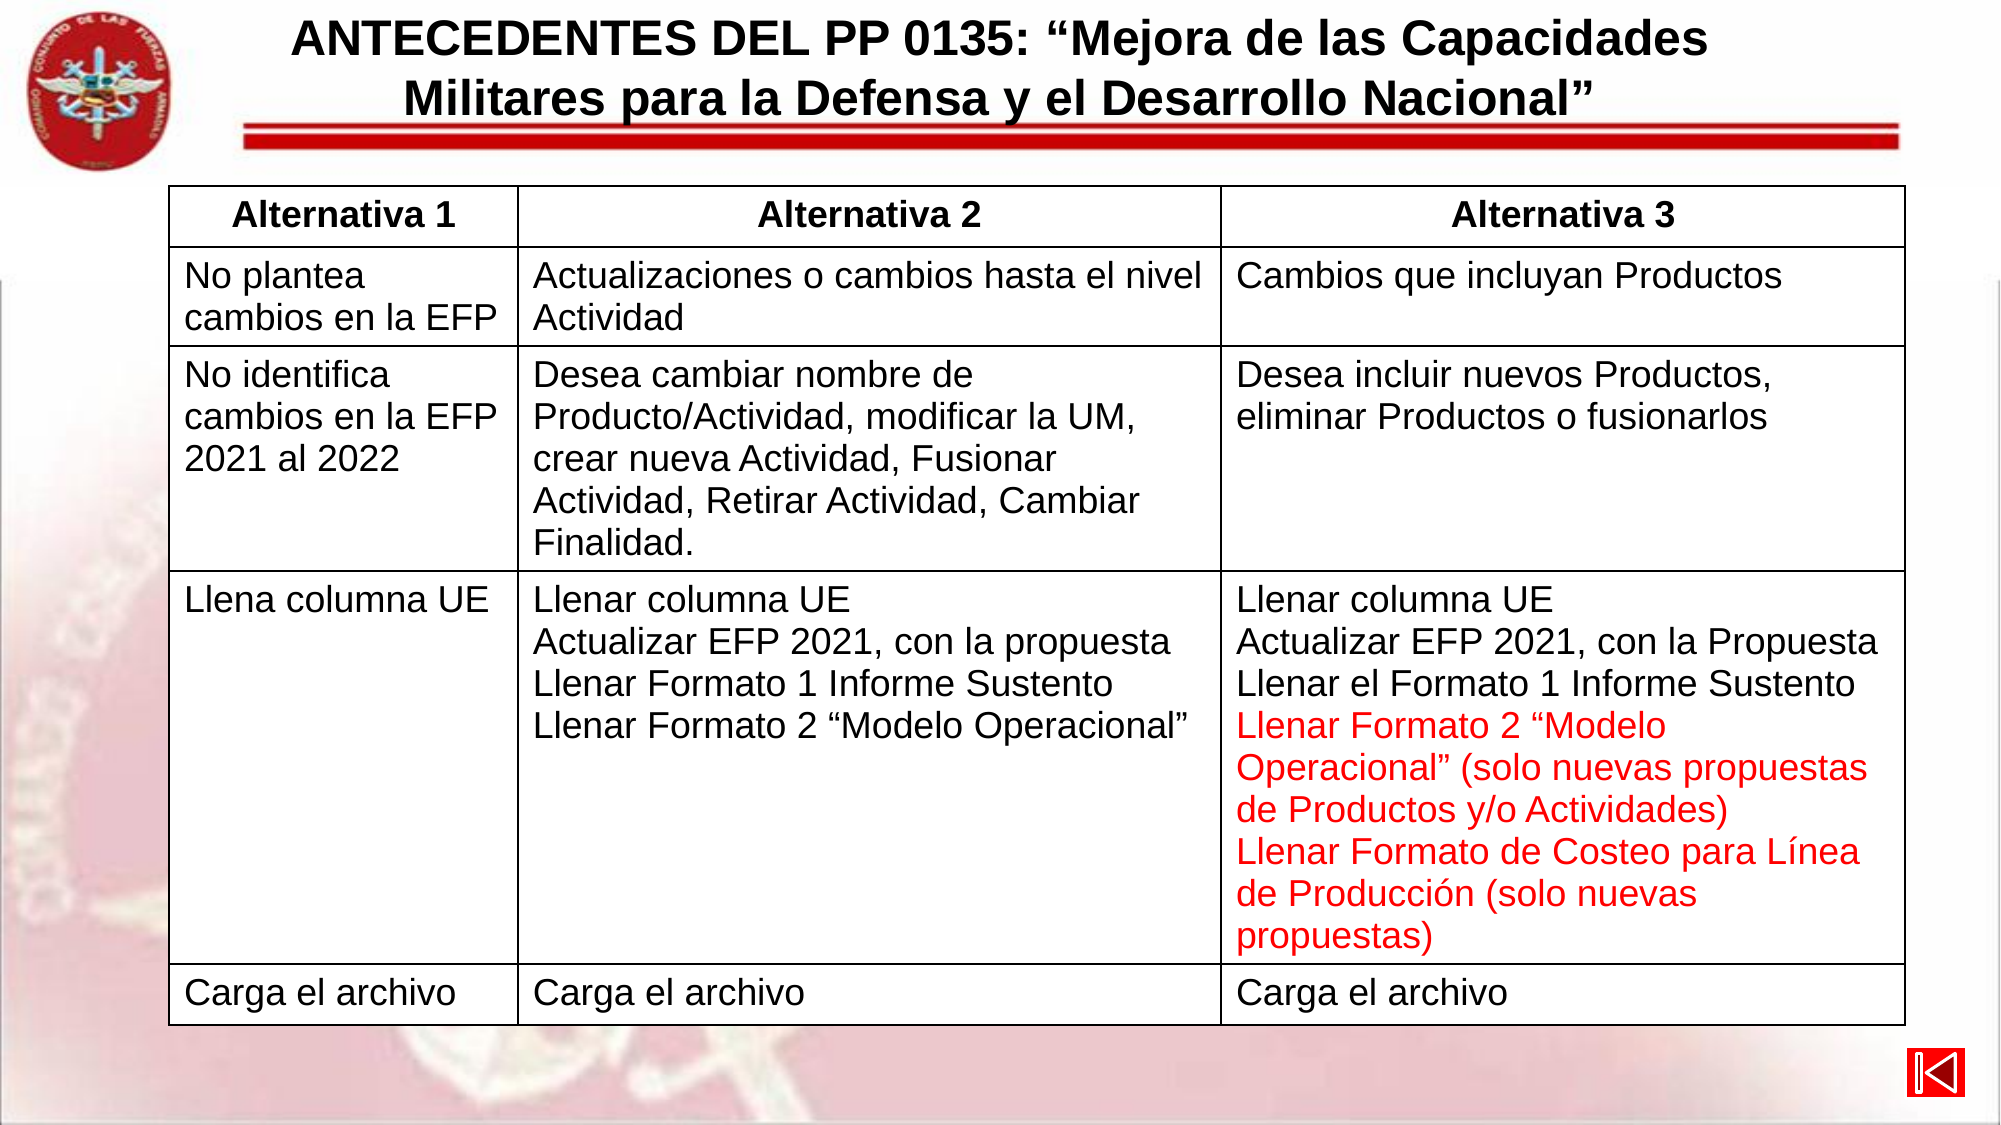

# ANTECEDENTES DEL PP 0135: “Mejora de las Capacidades Militares para la Defensa y el Desarrollo Nacional”
| Alternativa 1 | Alternativa 2 | Alternativa 3 |
| --- | --- | --- |
| No plantea cambios en la EFP | Actualizaciones o cambios hasta el nivel Actividad | Cambios que incluyan Productos |
| No identifica cambios en la EFP 2021 al 2022 | Desea cambiar nombre de Producto/Actividad, modificar la UM, crear nueva Actividad, Fusionar Actividad, Retirar Actividad, Cambiar Finalidad. | Desea incluir nuevos Productos, eliminar Productos o fusionarlos |
| Llena columna UE | Llenar columna UE Actualizar EFP 2021, con la propuesta Llenar Formato 1 Informe Sustento Llenar Formato 2 “Modelo Operacional” | Llenar columna UE Actualizar EFP 2021, con la Propuesta Llenar el Formato 1 Informe Sustento Llenar Formato 2 “Modelo Operacional” (solo nuevas propuestas de Productos y/o Actividades) Llenar Formato de Costeo para Línea de Producción (solo nuevas propuestas) |
| Carga el archivo | Carga el archivo | Carga el archivo |